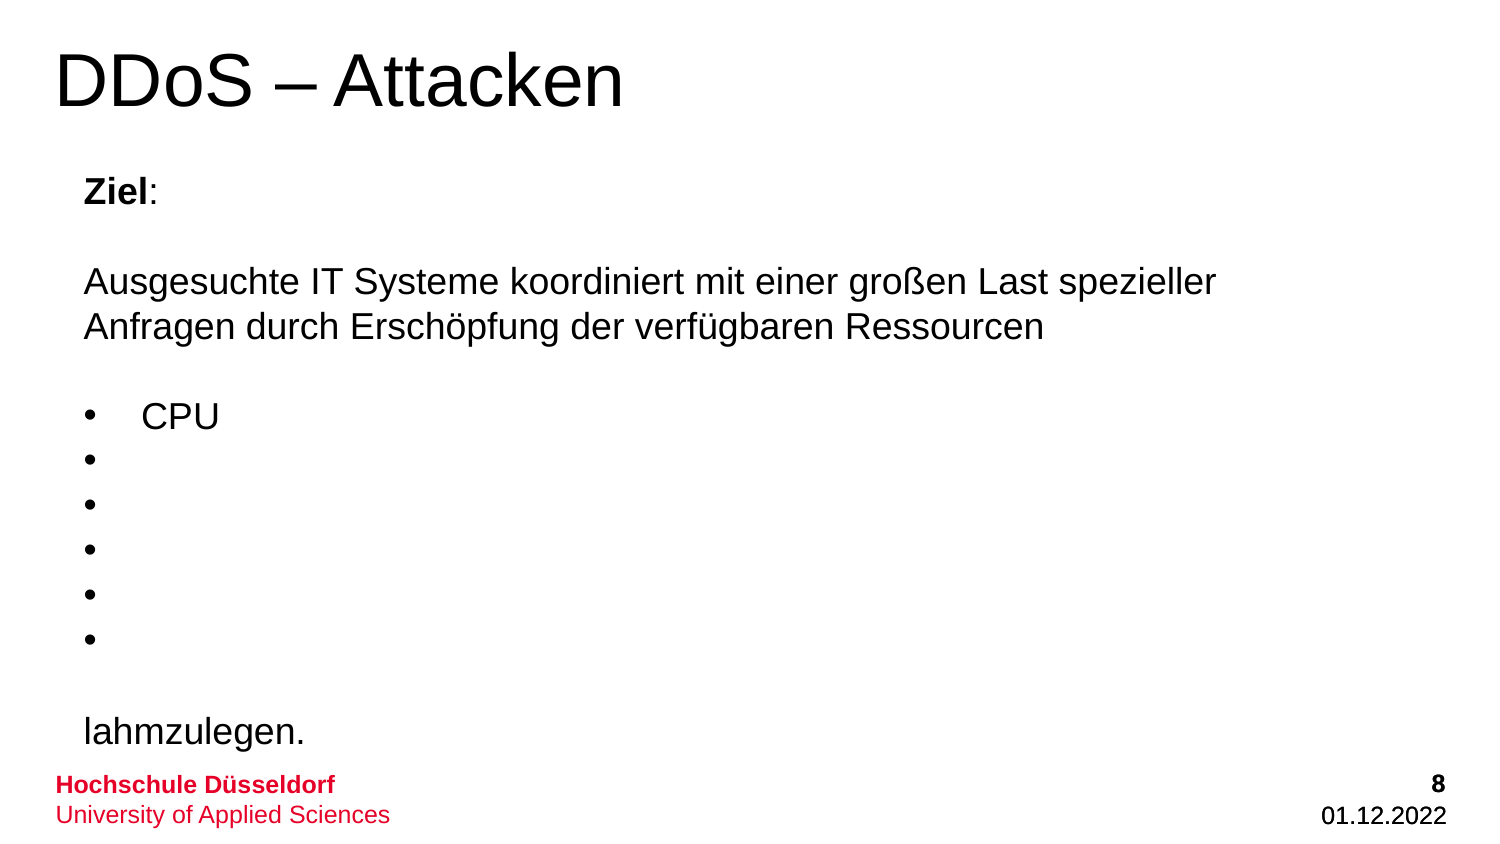

# DDoS – Attacken
Ziel:

Ausgesuchte IT Systeme koordiniert mit einer großen Last spezieller Anfragen durch Erschöpfung der verfügbaren Ressourcen
 CPU

lahmzulegen.
8

8

01.12.2022
01.12.2022